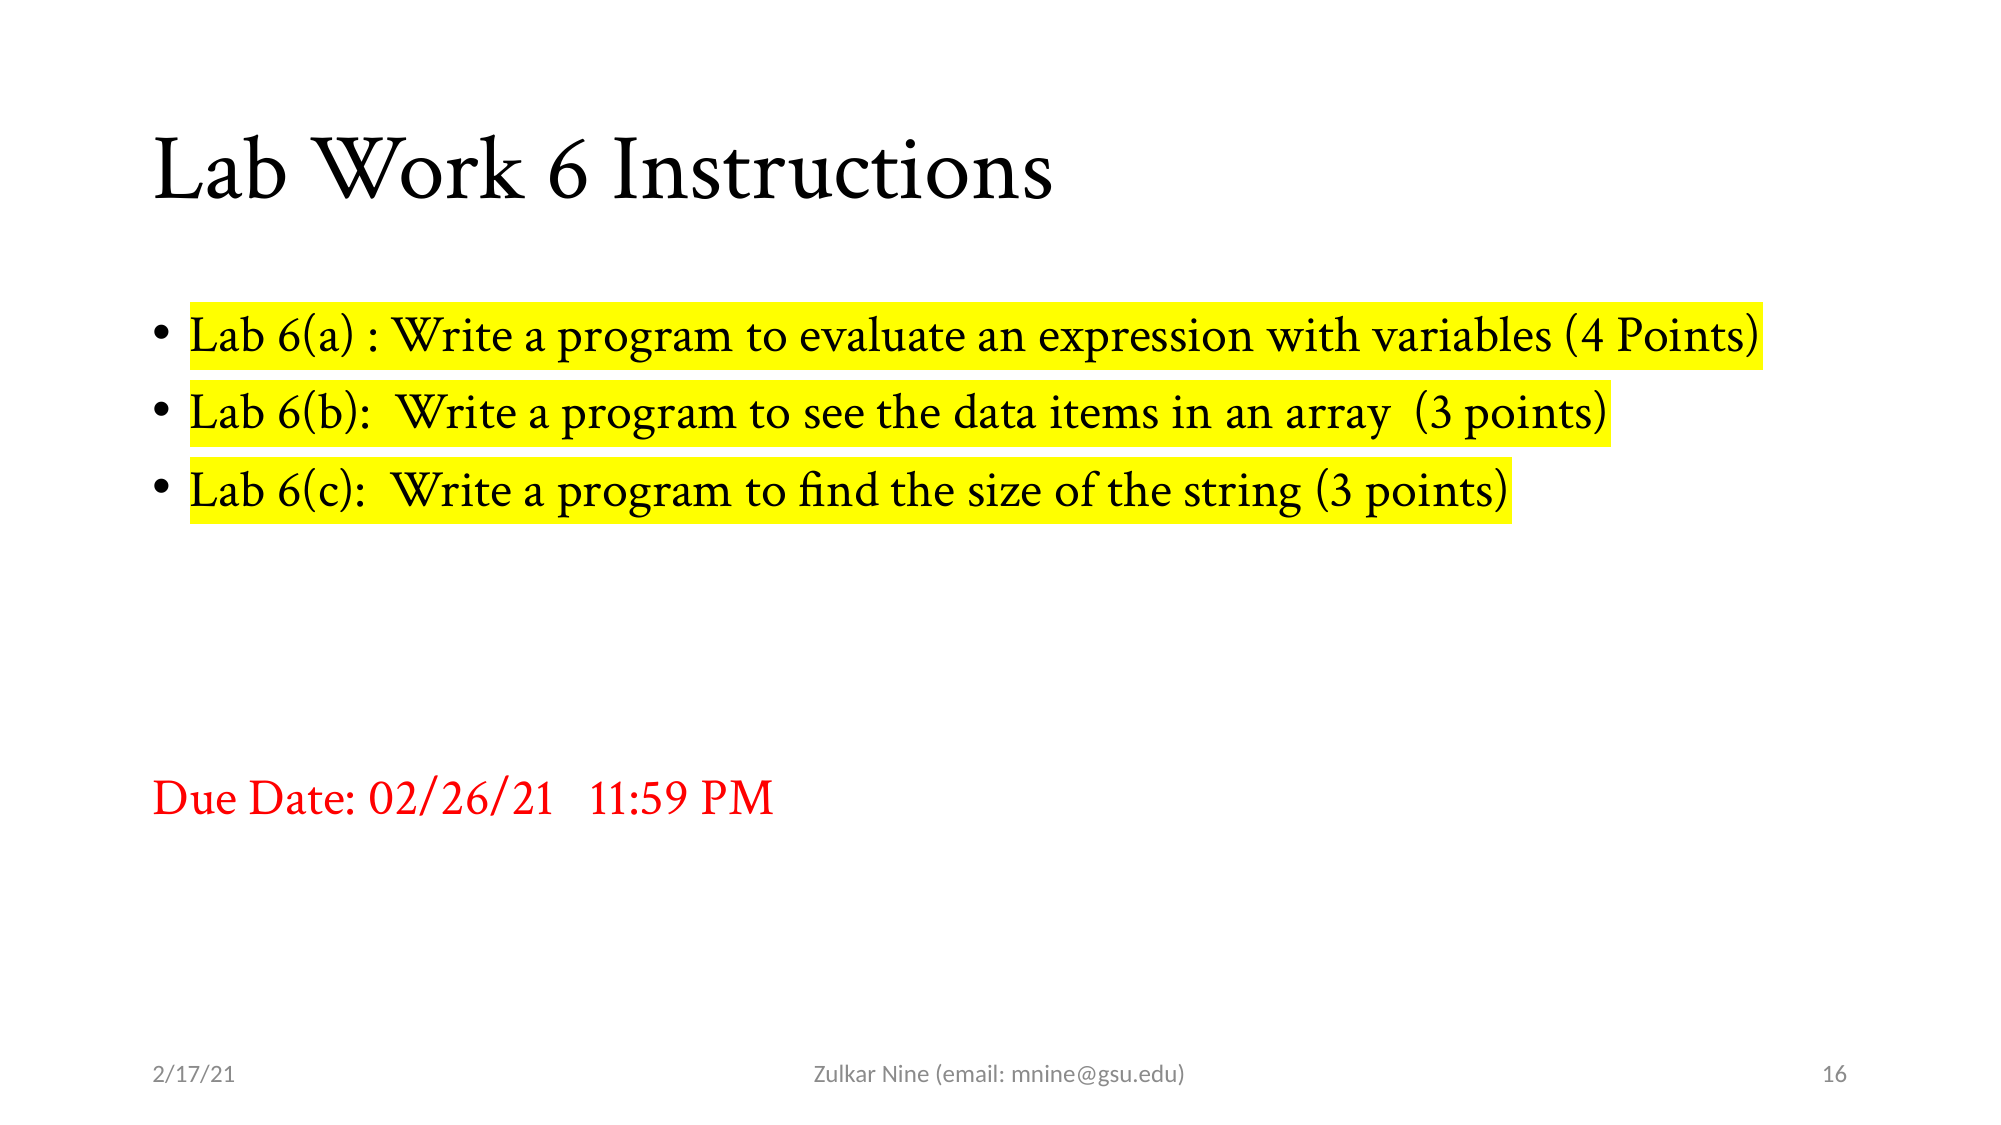

# Lab Work 6 Instructions
Lab 6(a) : Write a program to evaluate an expression with variables (4 Points)
Lab 6(b):  Write a program to see the data items in an array  (3 points)
Lab 6(c):  Write a program to find the size of the string (3 points)

Due Date: 02/26/21   11:59 PM

2/17/21
Zulkar Nine (email: mnine@gsu.edu)
16